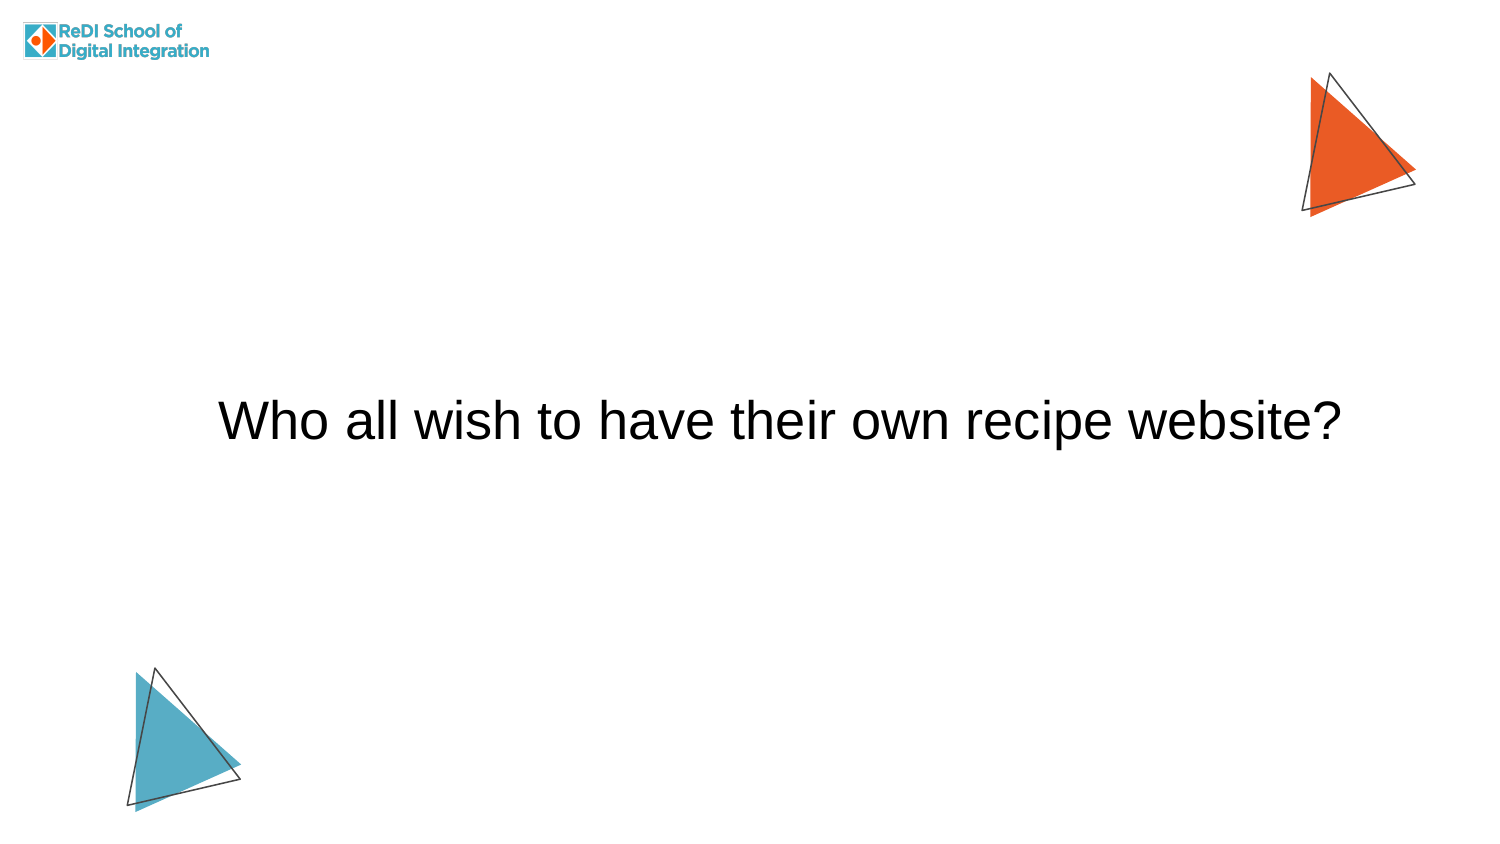

Who all wish to have their own recipe website?